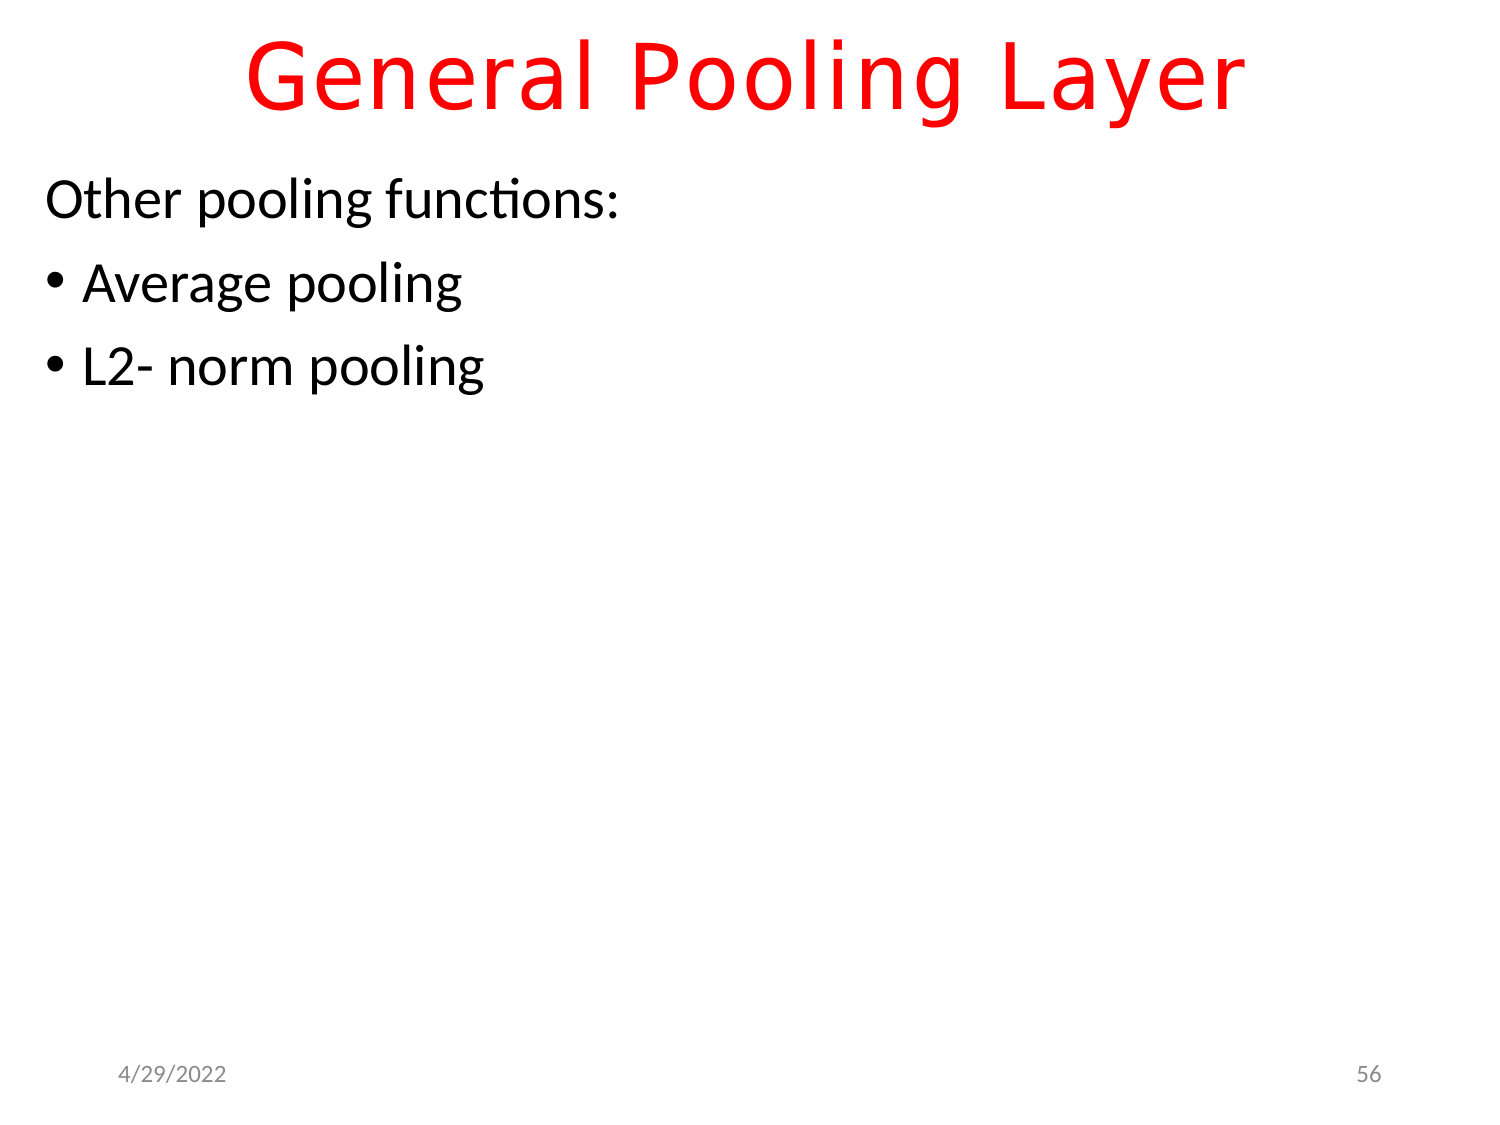

# General Pooling Layer
Other pooling functions:
Average pooling
L2- norm pooling
4/29/2022
56